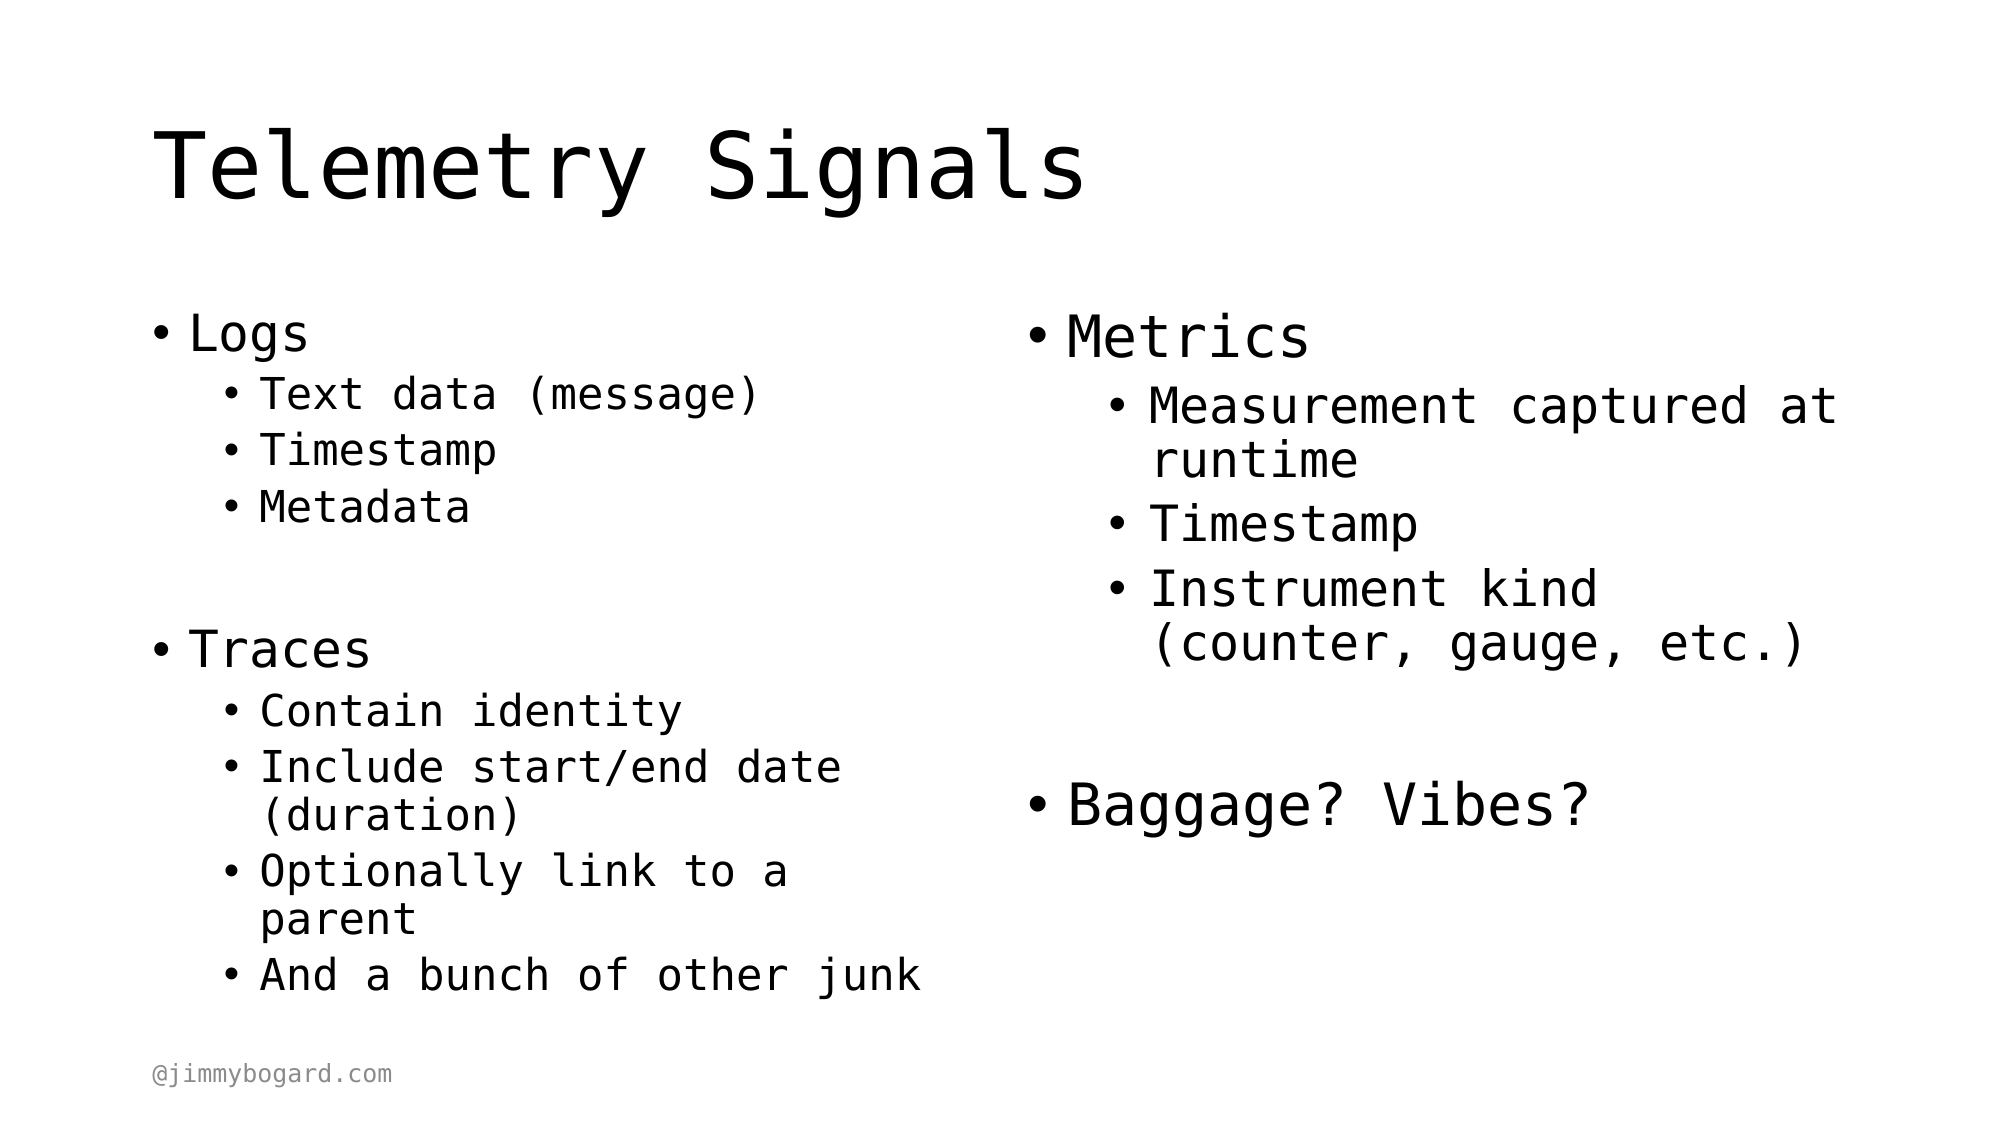

# Telemetry Signals
Logs
Text data (message)
Timestamp
Metadata

Traces
Contain identity
Include start/end date (duration)
Optionally link to a parent
And a bunch of other junk

Metrics
Measurement captured at runtime
Timestamp
Instrument kind (counter, gauge, etc.)

Baggage? Vibes?

@jimmybogard.com